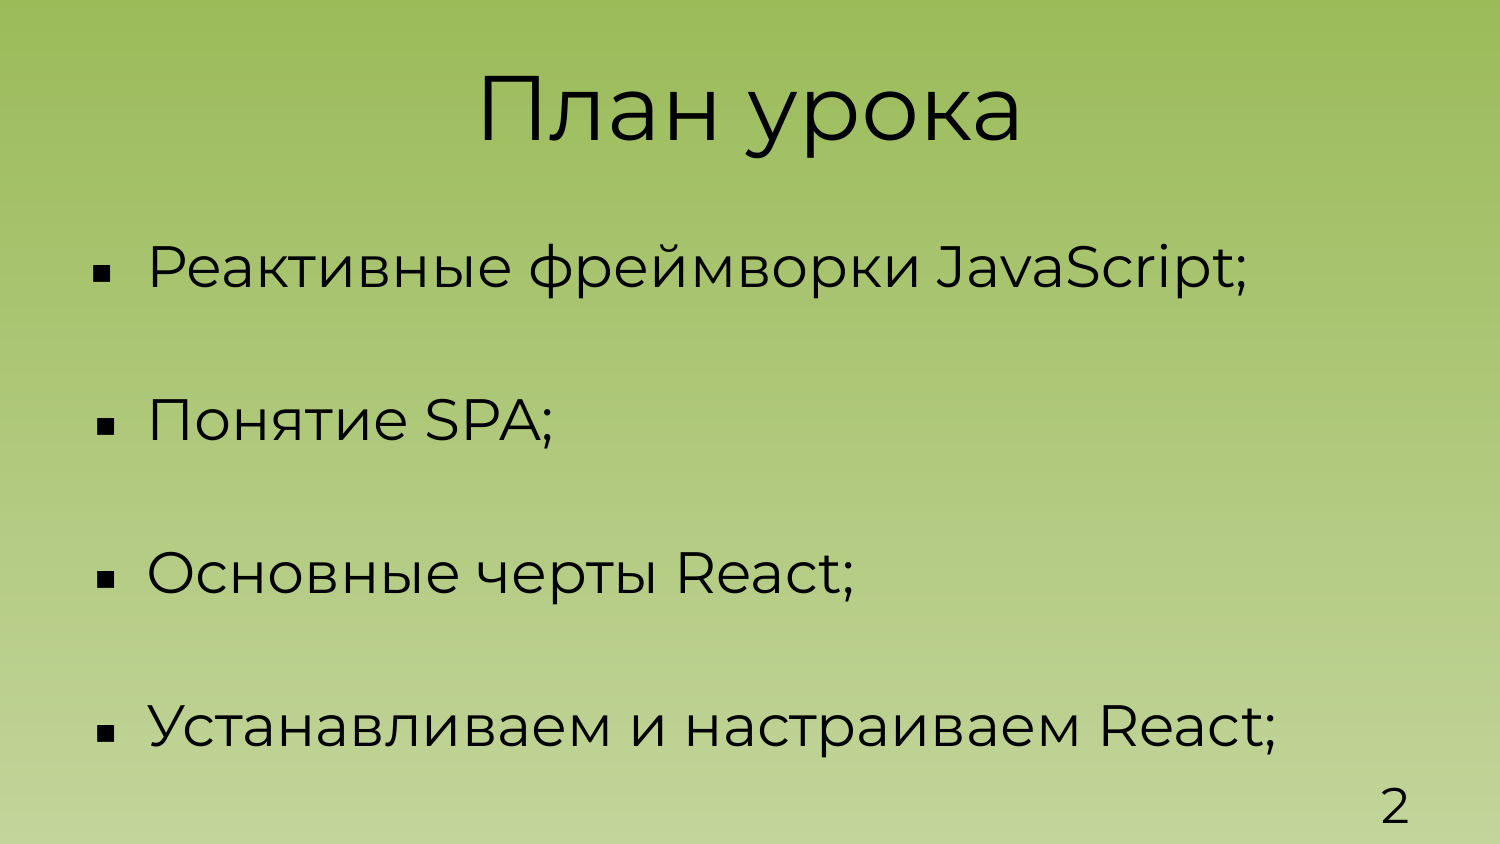

# План урока
Реактивные фреймворки JavaScript;
Понятие SPA;
Основные черты React;
Устанавливаем и настраиваем React;

2